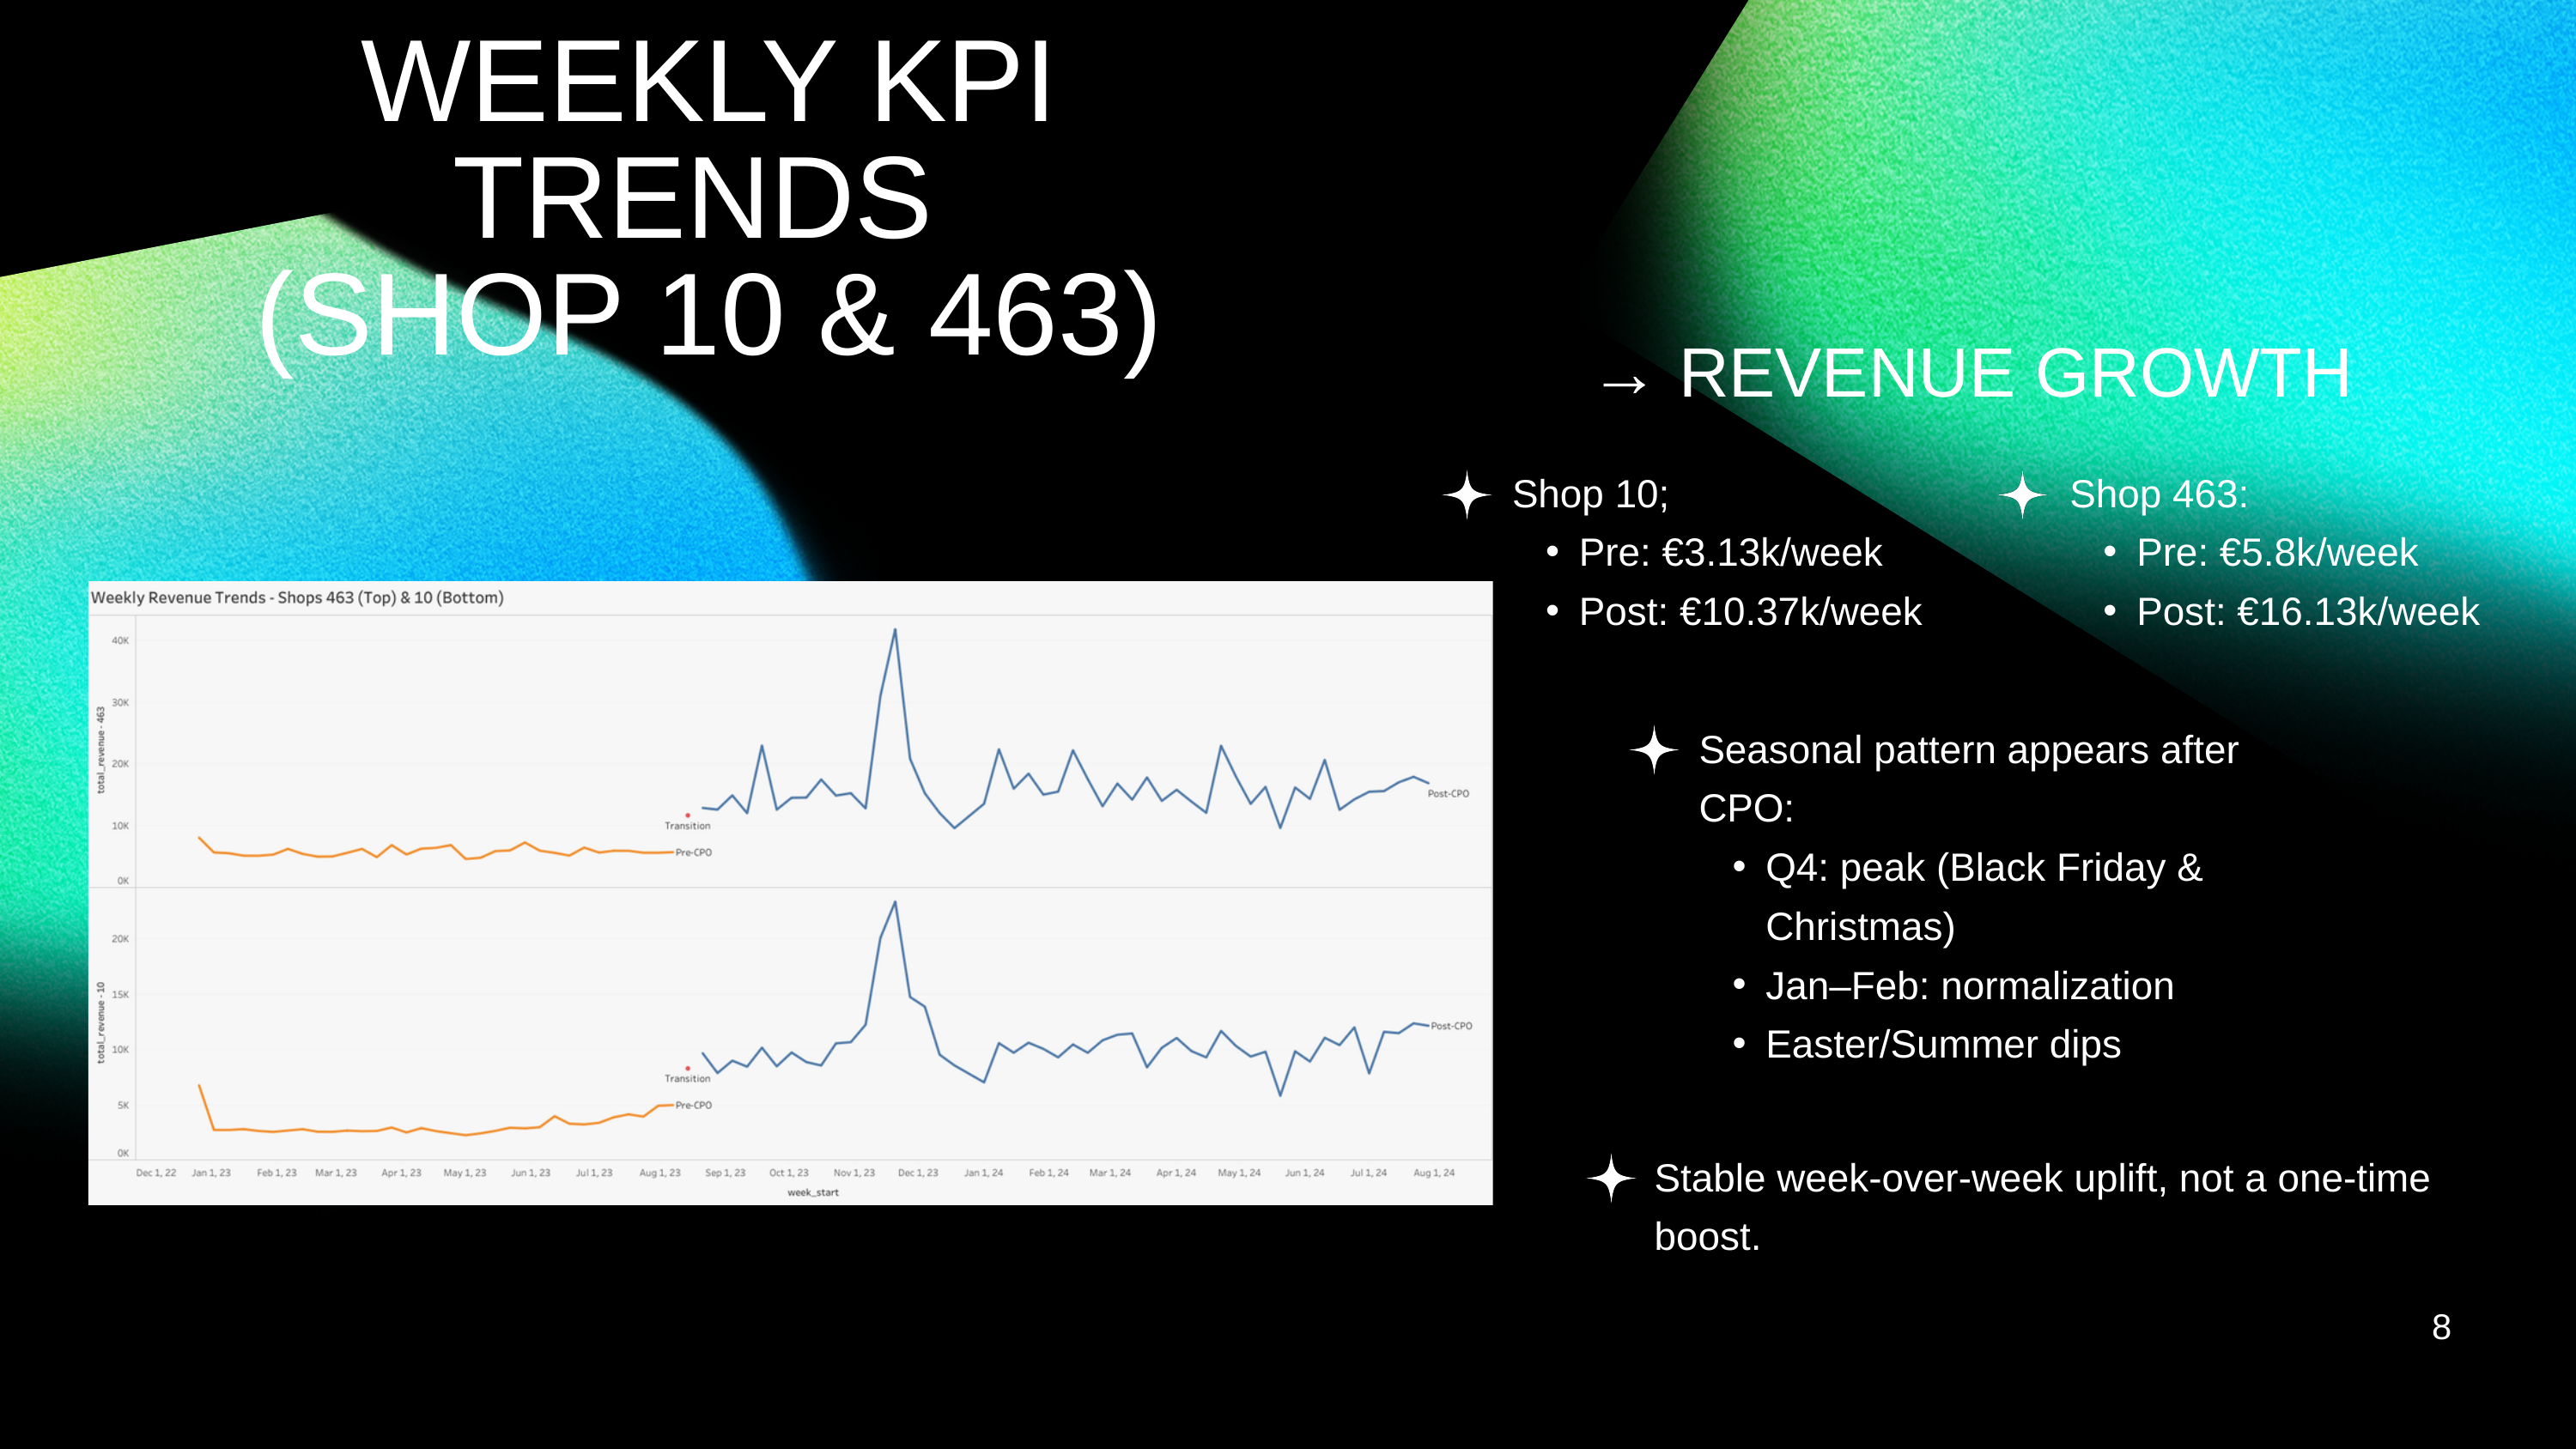

WEEKLY KPI TRENDS
(SHOP 10 & 463)

→ REVENUE GROWTH
Shop 10;
Pre: €3.13k/week
Post: €10.37k/week

Shop 463:
Pre: €5.8k/week
Post: €16.13k/week

Seasonal pattern appears after CPO:
Q4: peak (Black Friday & Christmas)
Jan–Feb: normalization
Easter/Summer dips

Stable week-over-week uplift, not a one-time boost.

8